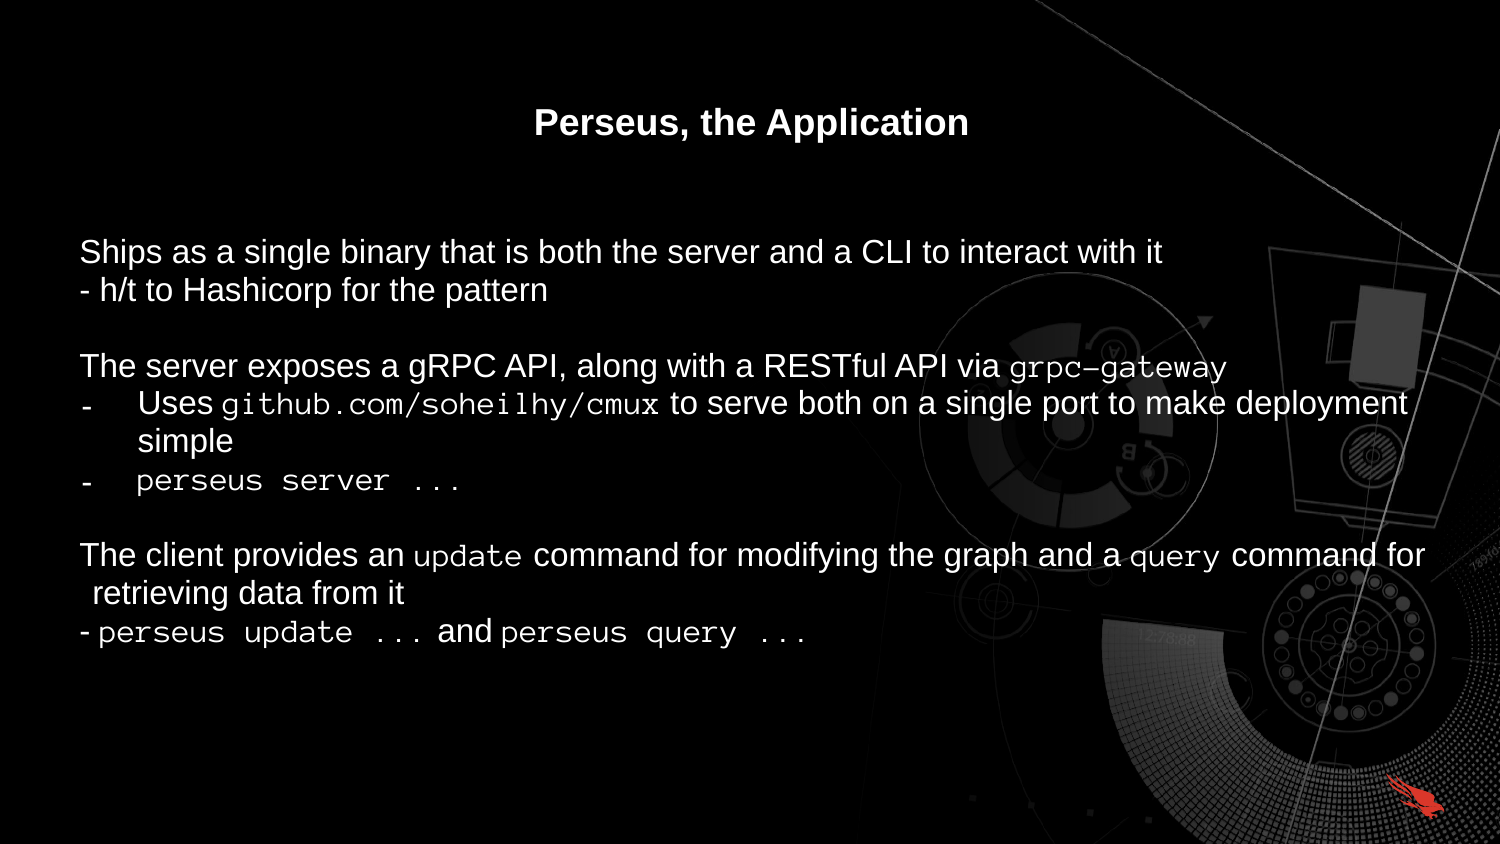

# Perseus, the Application
Ships as a single binary that is both the server and a CLI to interact with it
- h/t to Hashicorp for the pattern

The server exposes a gRPC API, along with a RESTful API via grpc-gateway
Uses github.com/soheilhy/cmux to serve both on a single port to make deployment simple
perseus server ...

The client provides an update command for modifying the graph and a query command for retrieving data from it
- perseus update ... and perseus query ...